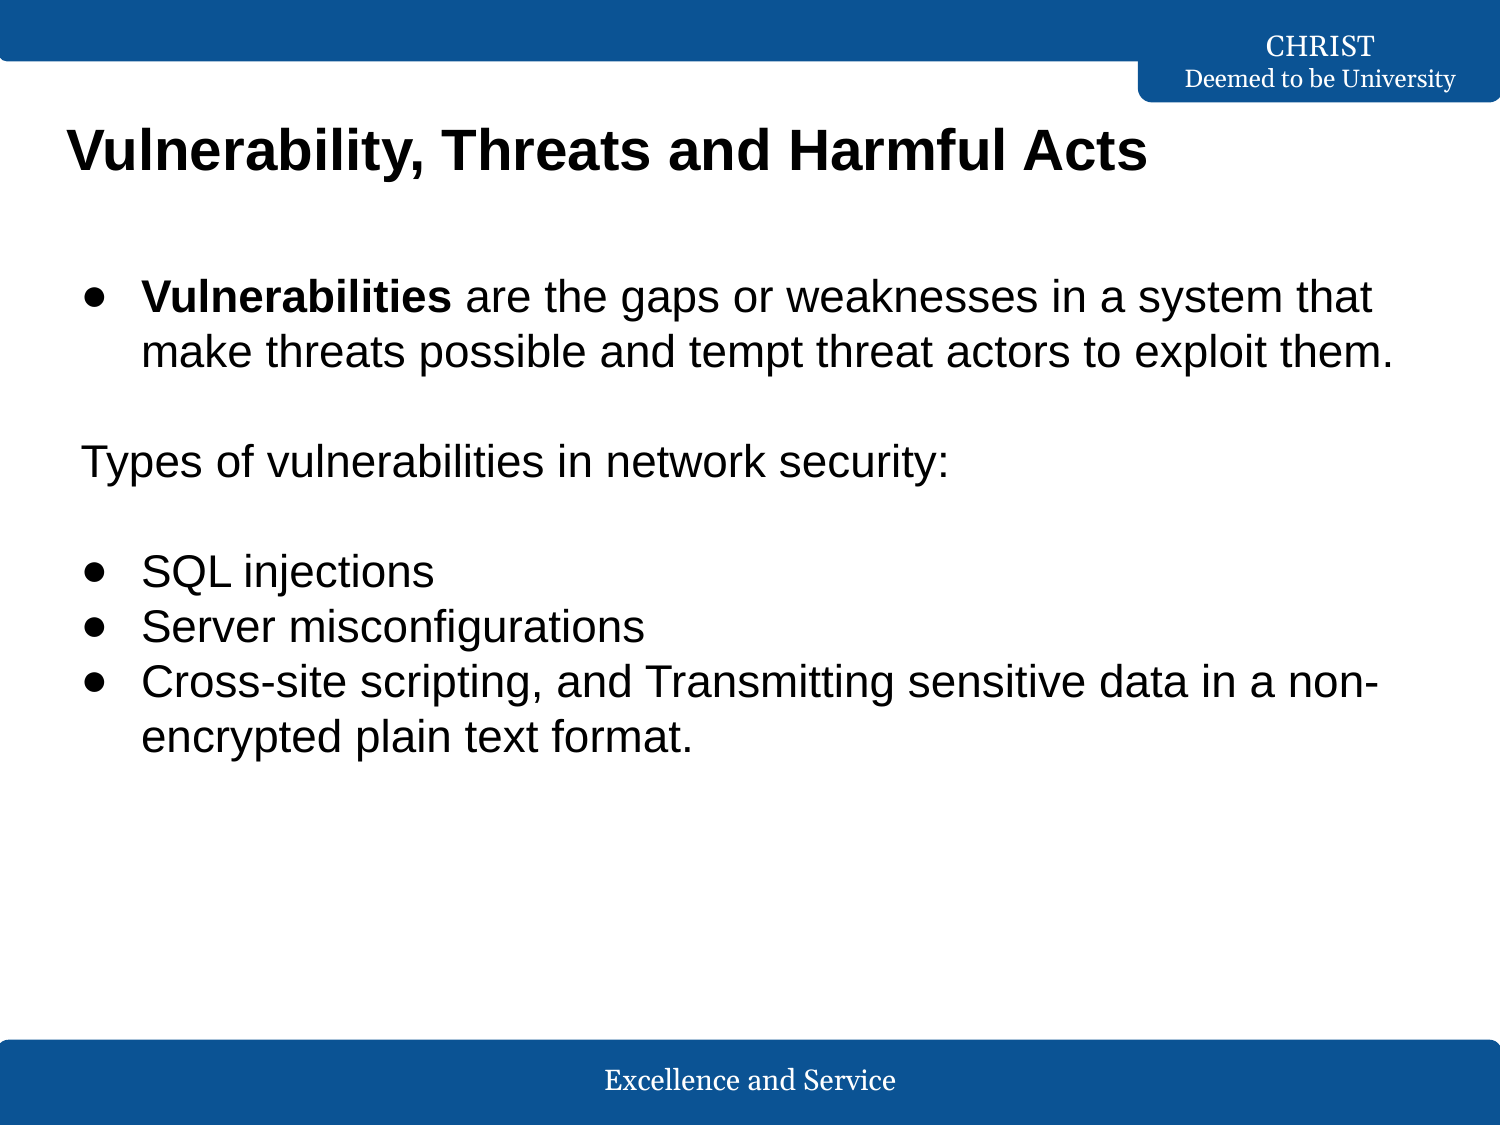

# Vulnerability, Threats and Harmful Acts
Vulnerabilities are the gaps or weaknesses in a system that make threats possible and tempt threat actors to exploit them.

Types of vulnerabilities in network security:

SQL injections
Server misconfigurations
Cross-site scripting, and Transmitting sensitive data in a non- encrypted plain text format.